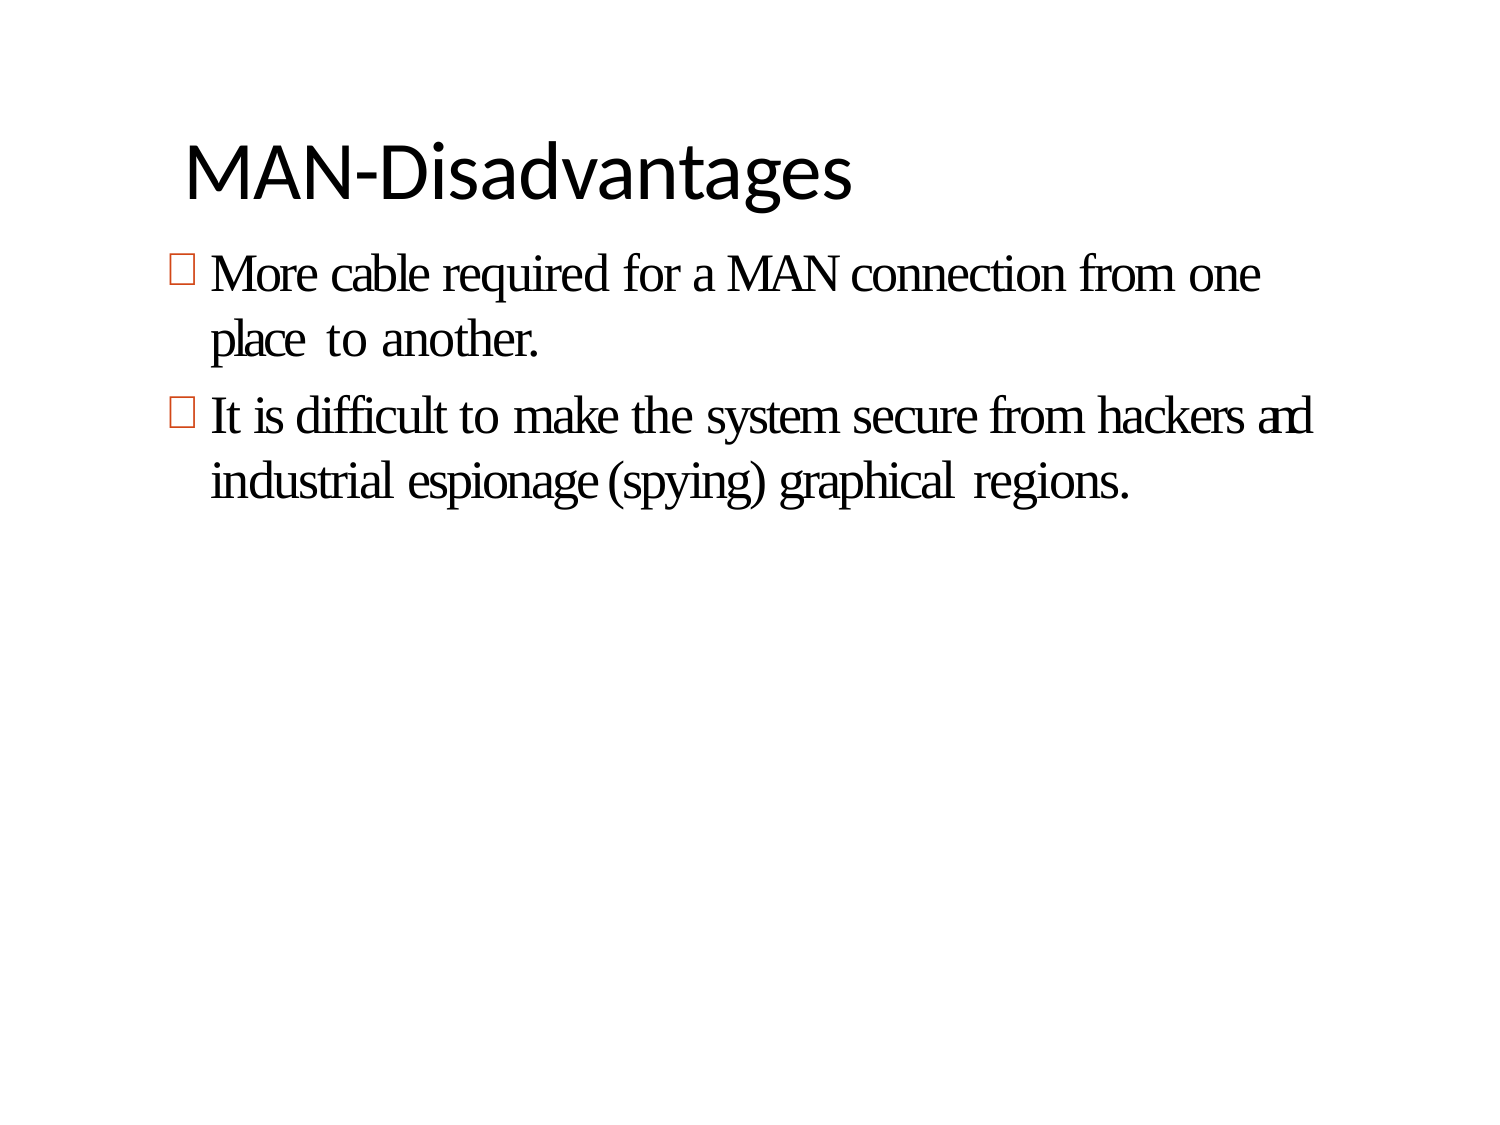

# MAN-Disadvantages
More cable required for a MAN connection from one place  to another.
It is difficult to make the system secure from hackers and  industrial espionage (spying) graphical regions.